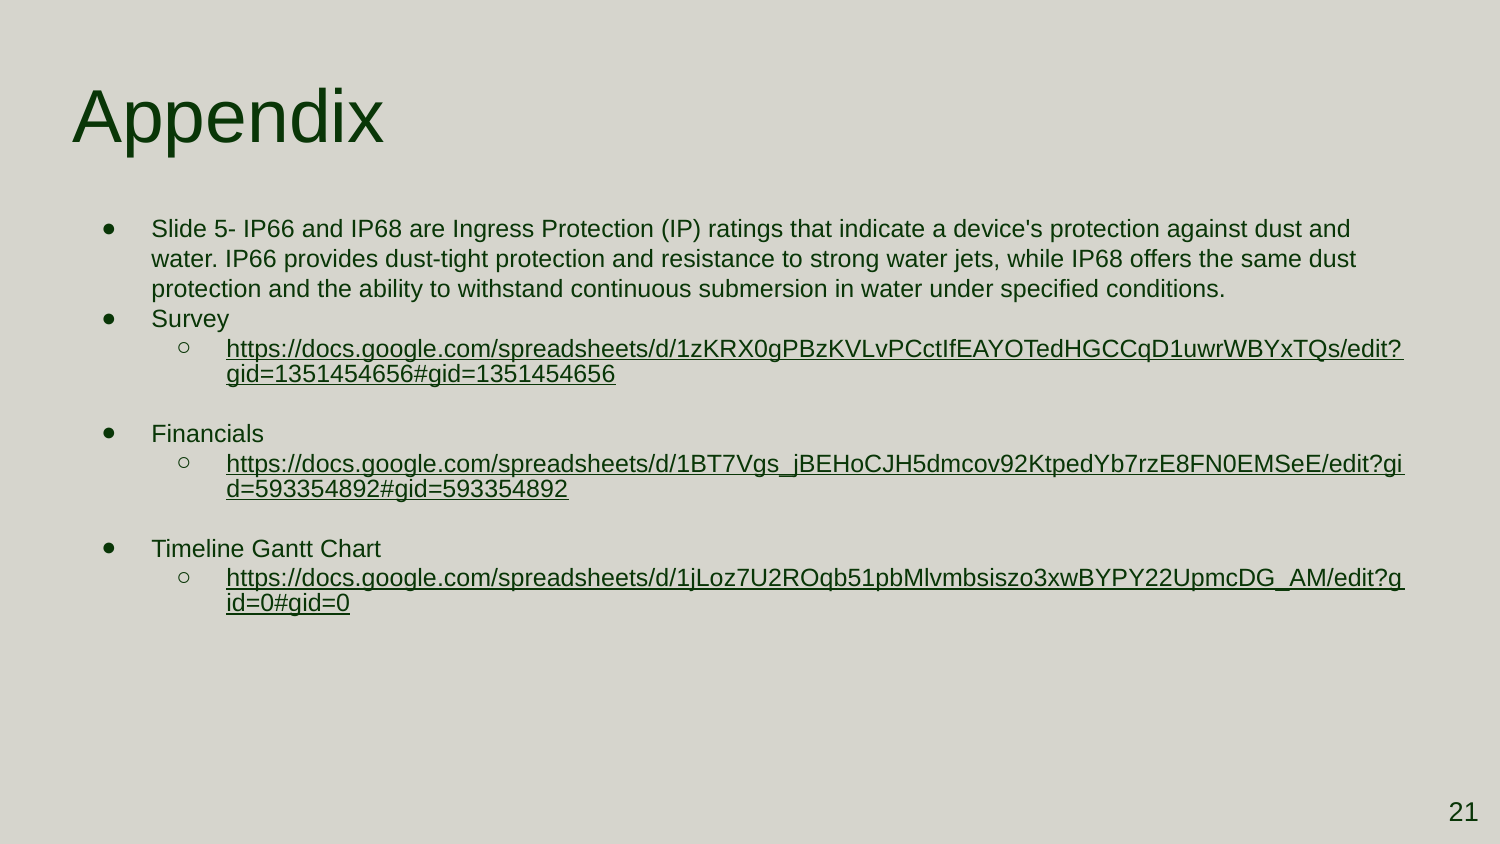

# Appendix
Slide 5- IP66 and IP68 are Ingress Protection (IP) ratings that indicate a device's protection against dust and water. IP66 provides dust-tight protection and resistance to strong water jets, while IP68 offers the same dust protection and the ability to withstand continuous submersion in water under specified conditions.
Survey
https://docs.google.com/spreadsheets/d/1zKRX0gPBzKVLvPCctIfEAYOTedHGCCqD1uwrWBYxTQs/edit?gid=1351454656#gid=1351454656
Financials
https://docs.google.com/spreadsheets/d/1BT7Vgs_jBEHoCJH5dmcov92KtpedYb7rzE8FN0EMSeE/edit?gid=593354892#gid=593354892
Timeline Gantt Chart
https://docs.google.com/spreadsheets/d/1jLoz7U2ROqb51pbMlvmbsiszo3xwBYPY22UpmcDG_AM/edit?gid=0#gid=0
21